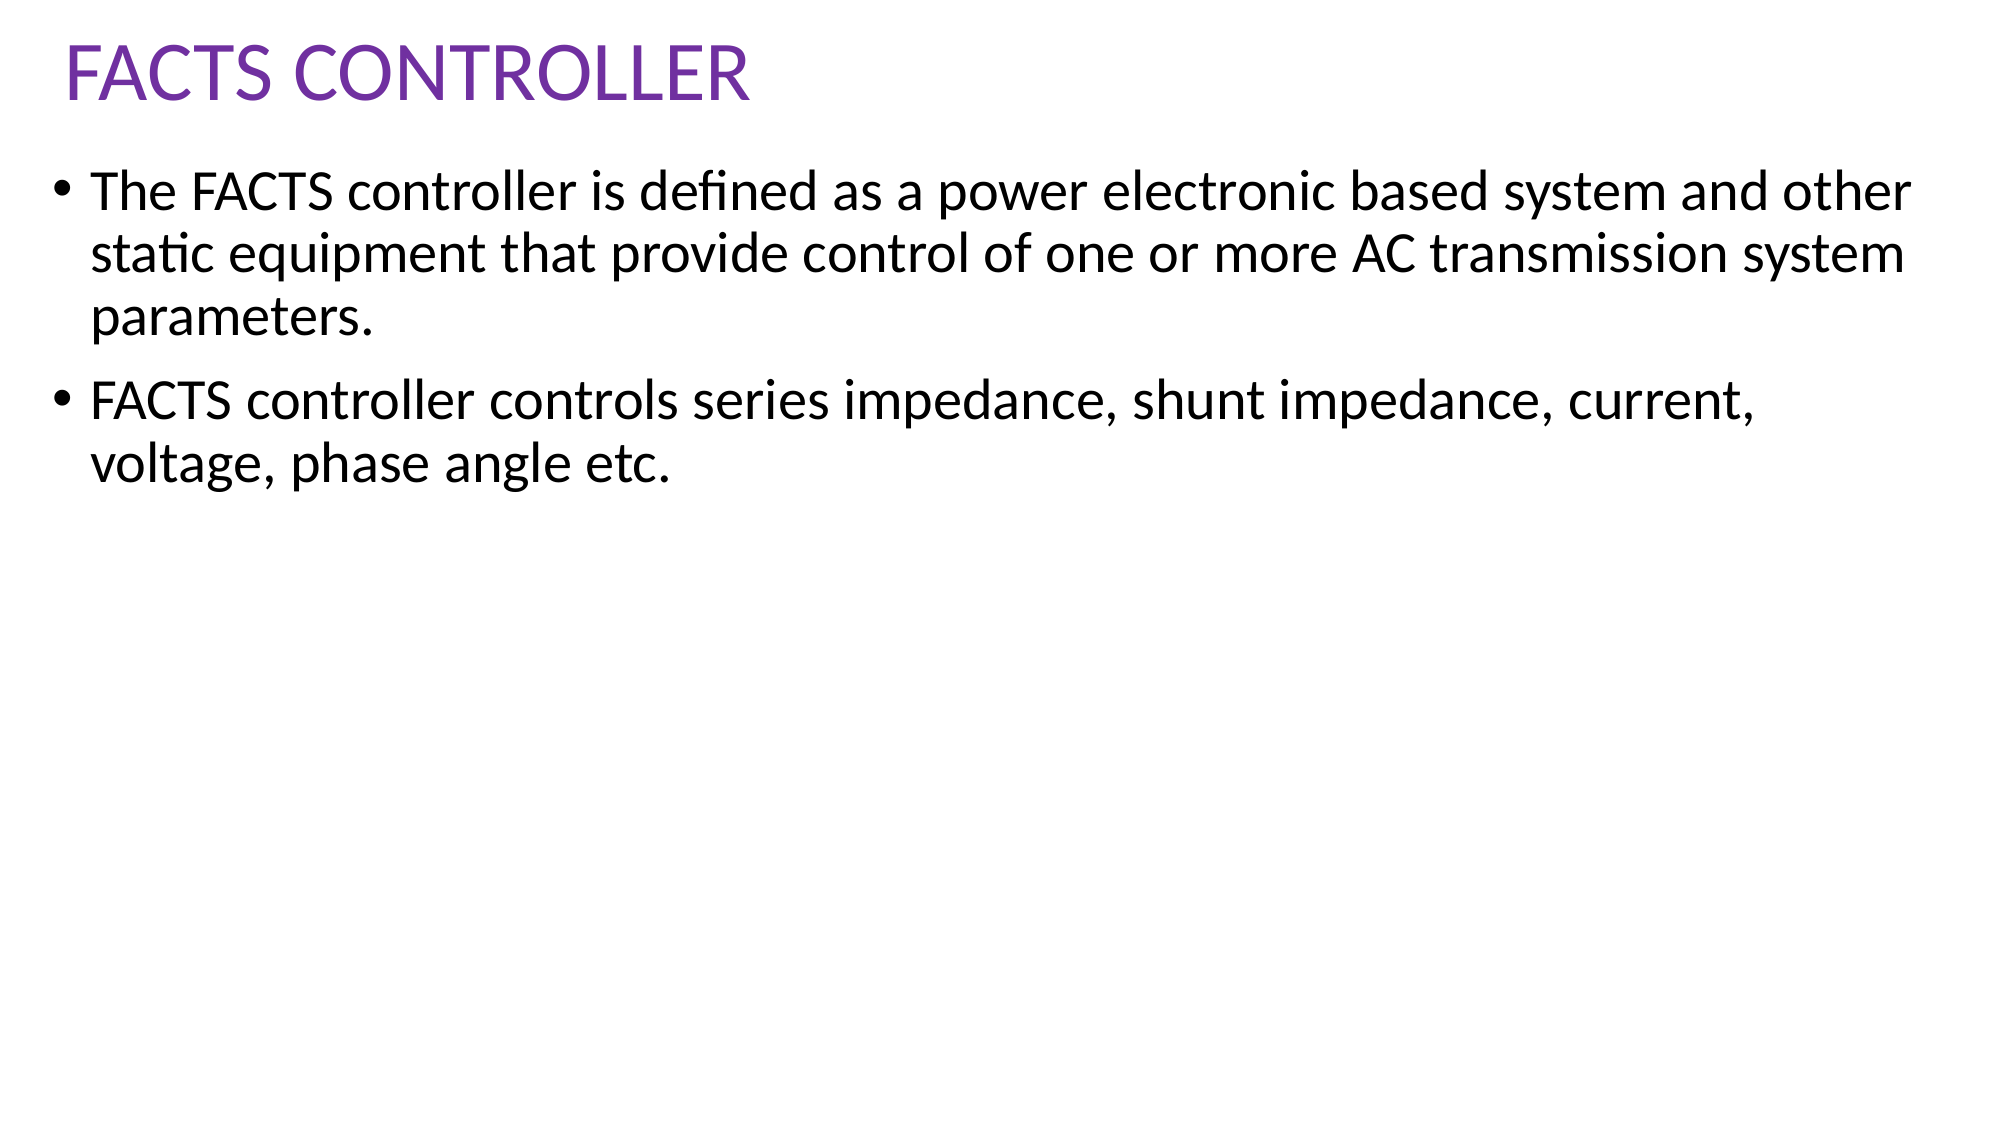

# FACTS CONTROLLER
The FACTS controller is defined as a power electronic based system and other static equipment that provide control of one or more AC transmission system parameters.
FACTS controller controls series impedance, shunt impedance, current, voltage, phase angle etc.